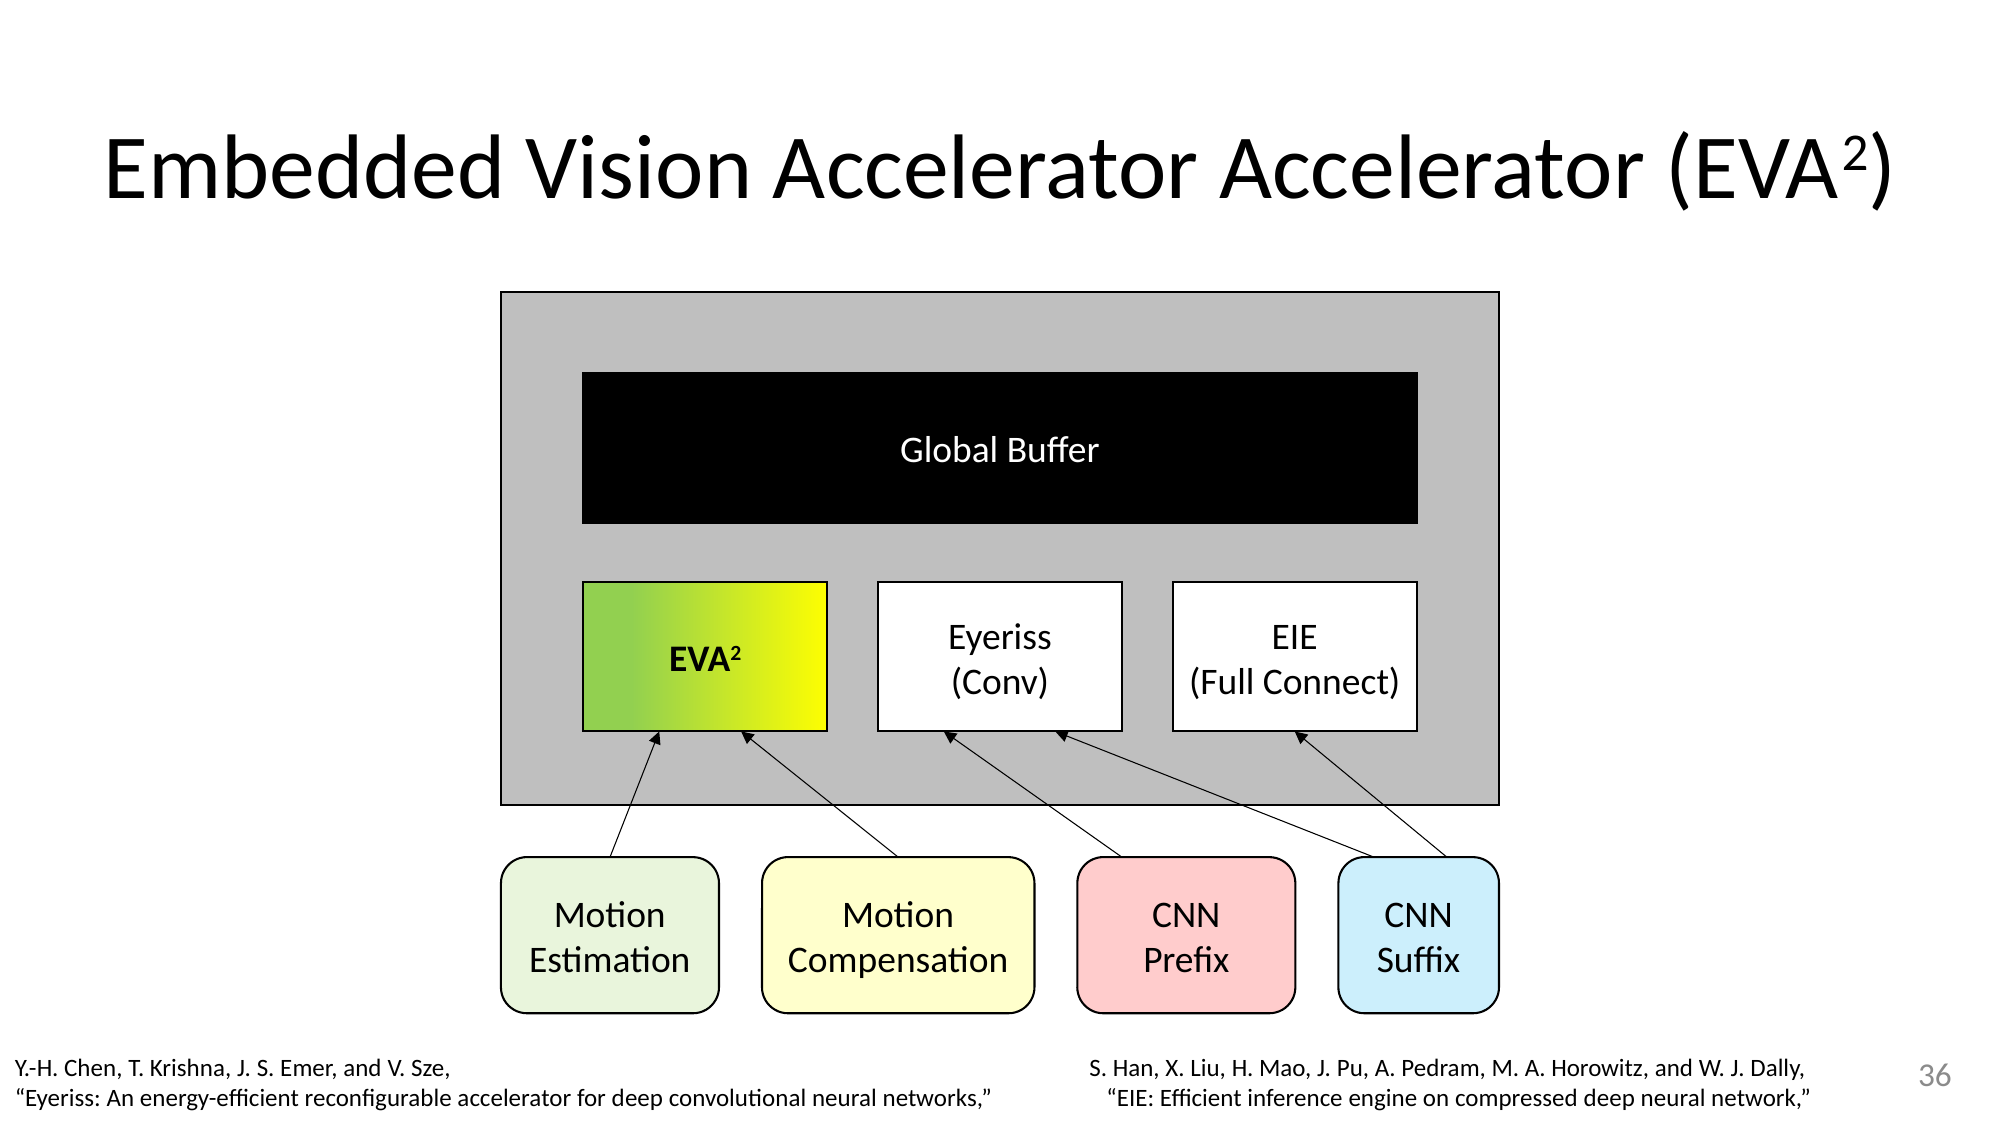

# Embedded Vision Accelerator Accelerator (EVA2)

Global Buffer
Eyeriss
(Conv)
EIE
(Full Connect)
EVA2
Motion Estimation
Motion Compensation
CNN
Prefix
CNN
Suffix
36
Y.-H. Chen, T. Krishna, J. S. Emer, and V. Sze,
“Eyeriss: An energy-efficient reconfigurable accelerator for deep convolutional neural networks,”
S. Han, X. Liu, H. Mao, J. Pu, A. Pedram, M. A. Horowitz, and W. J. Dally,
“EIE: Efficient inference engine on compressed deep neural network,”